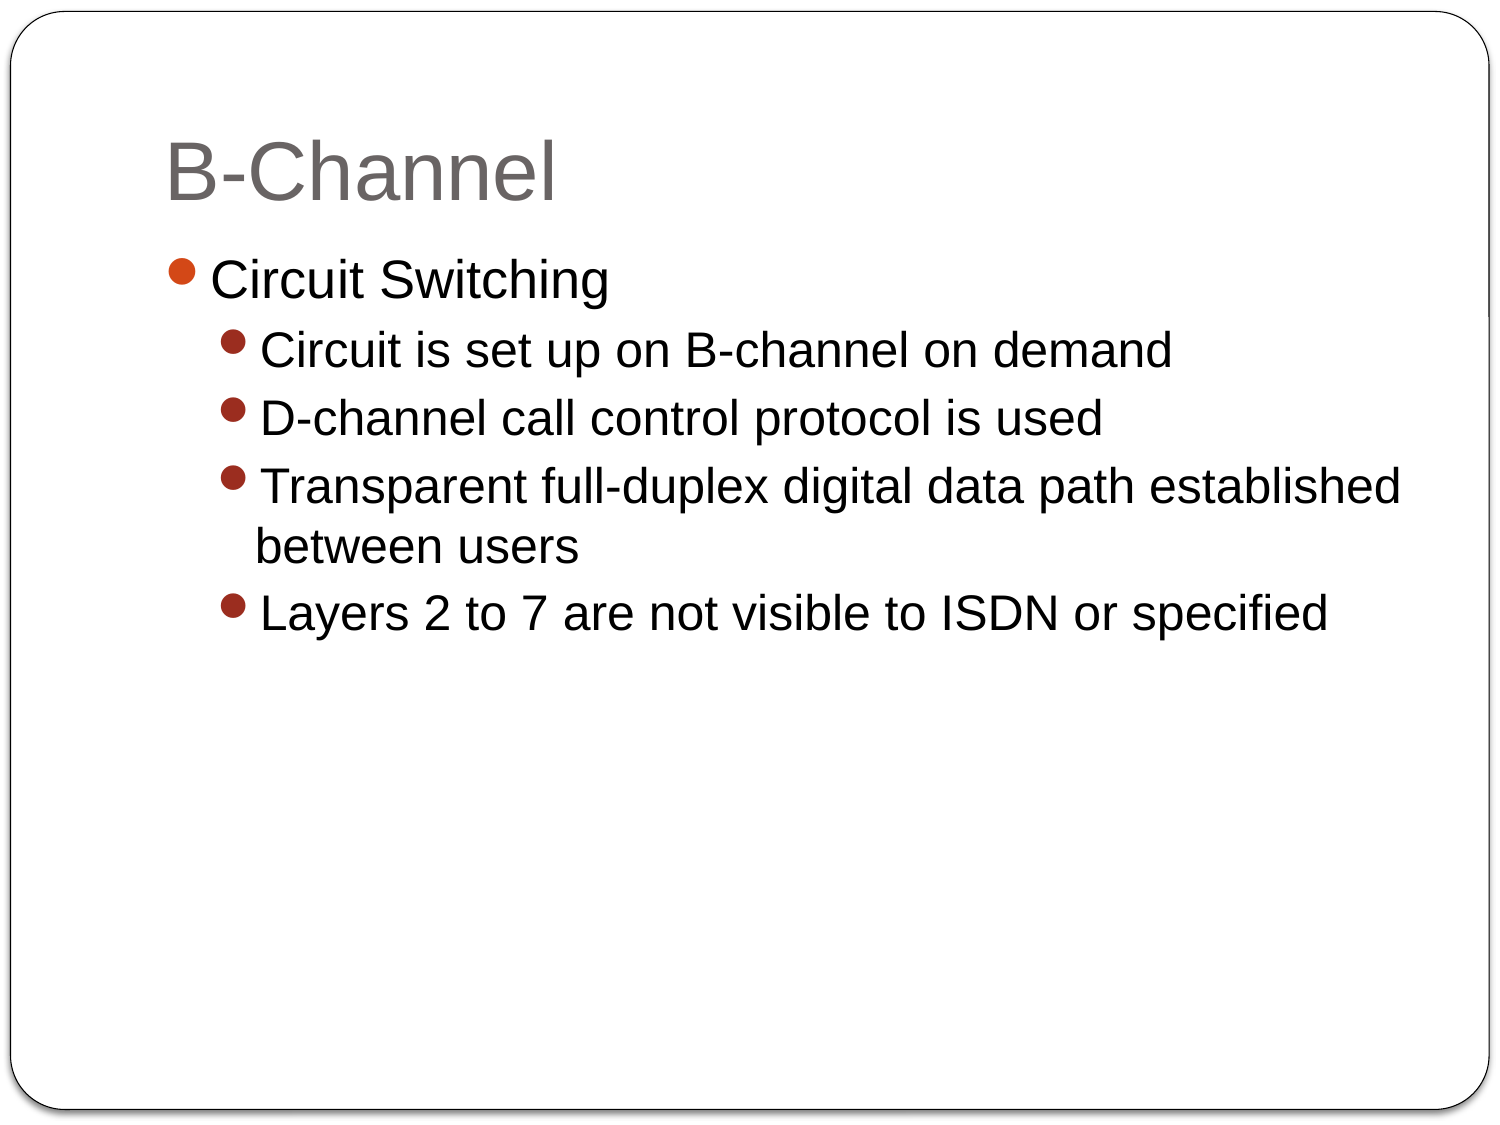

# B-Channel
Circuit Switching
Circuit is set up on B-channel on demand
D-channel call control protocol is used
Transparent full-duplex digital data path established between users
Layers 2 to 7 are not visible to ISDN or specified
232